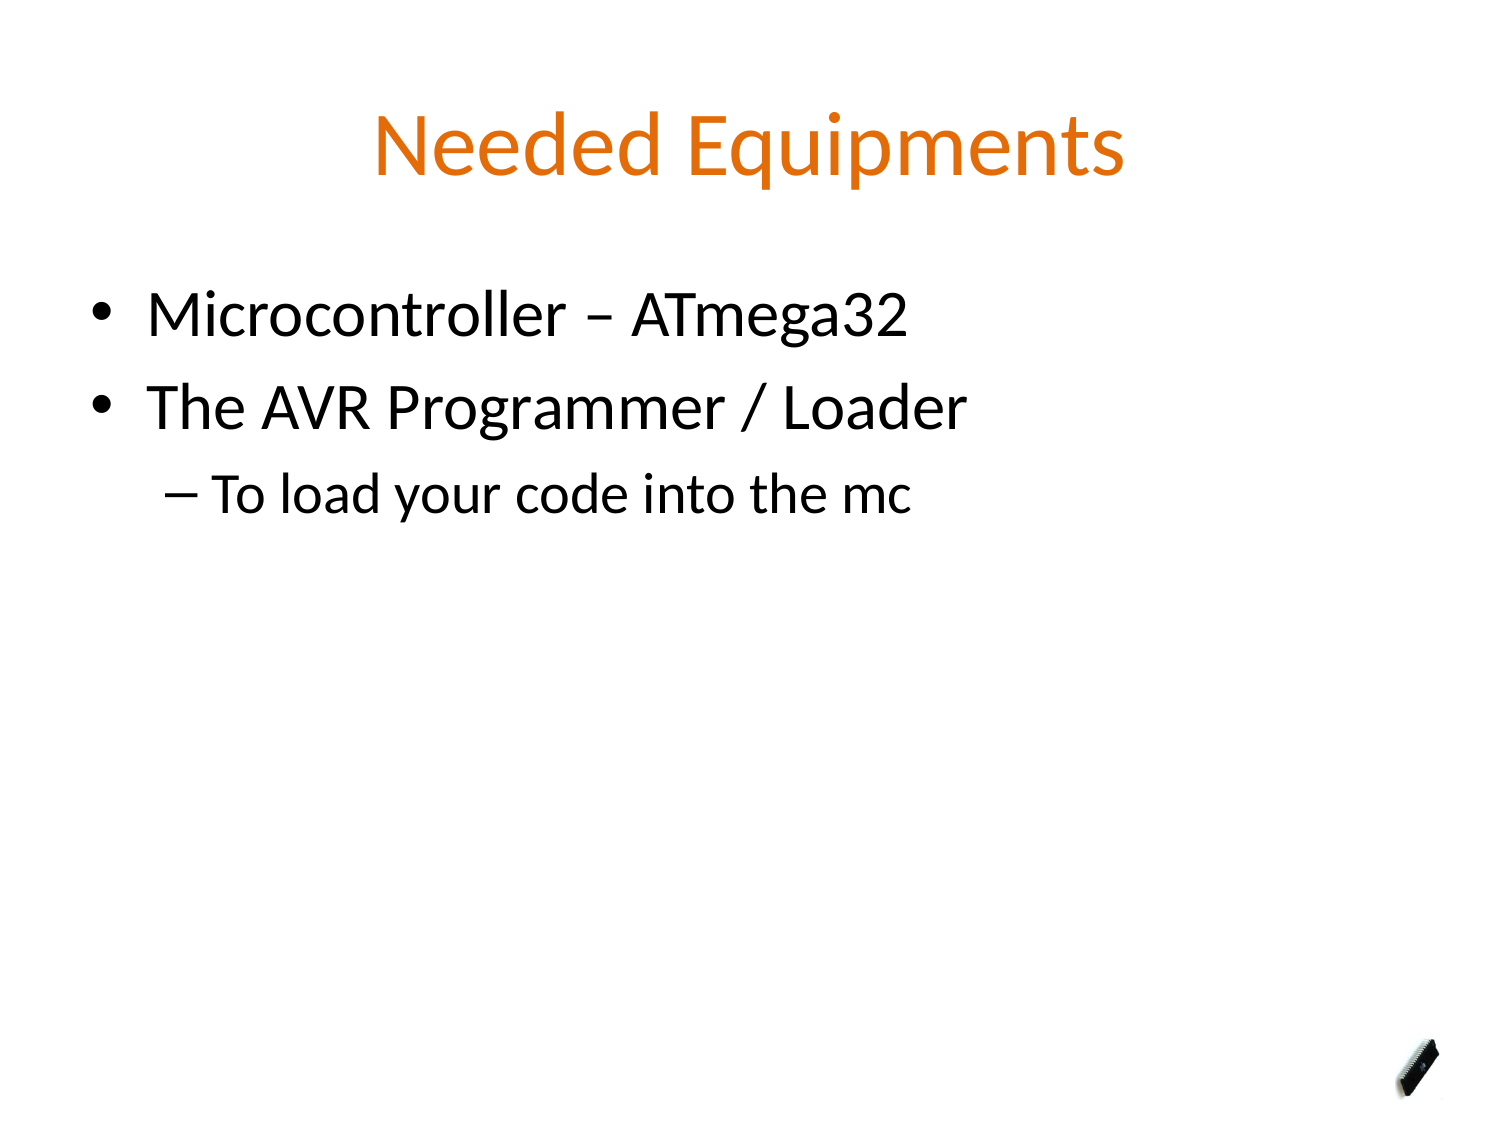

# Needed Equipments
Microcontroller – ATmega32
The AVR Programmer / Loader
To load your code into the mc